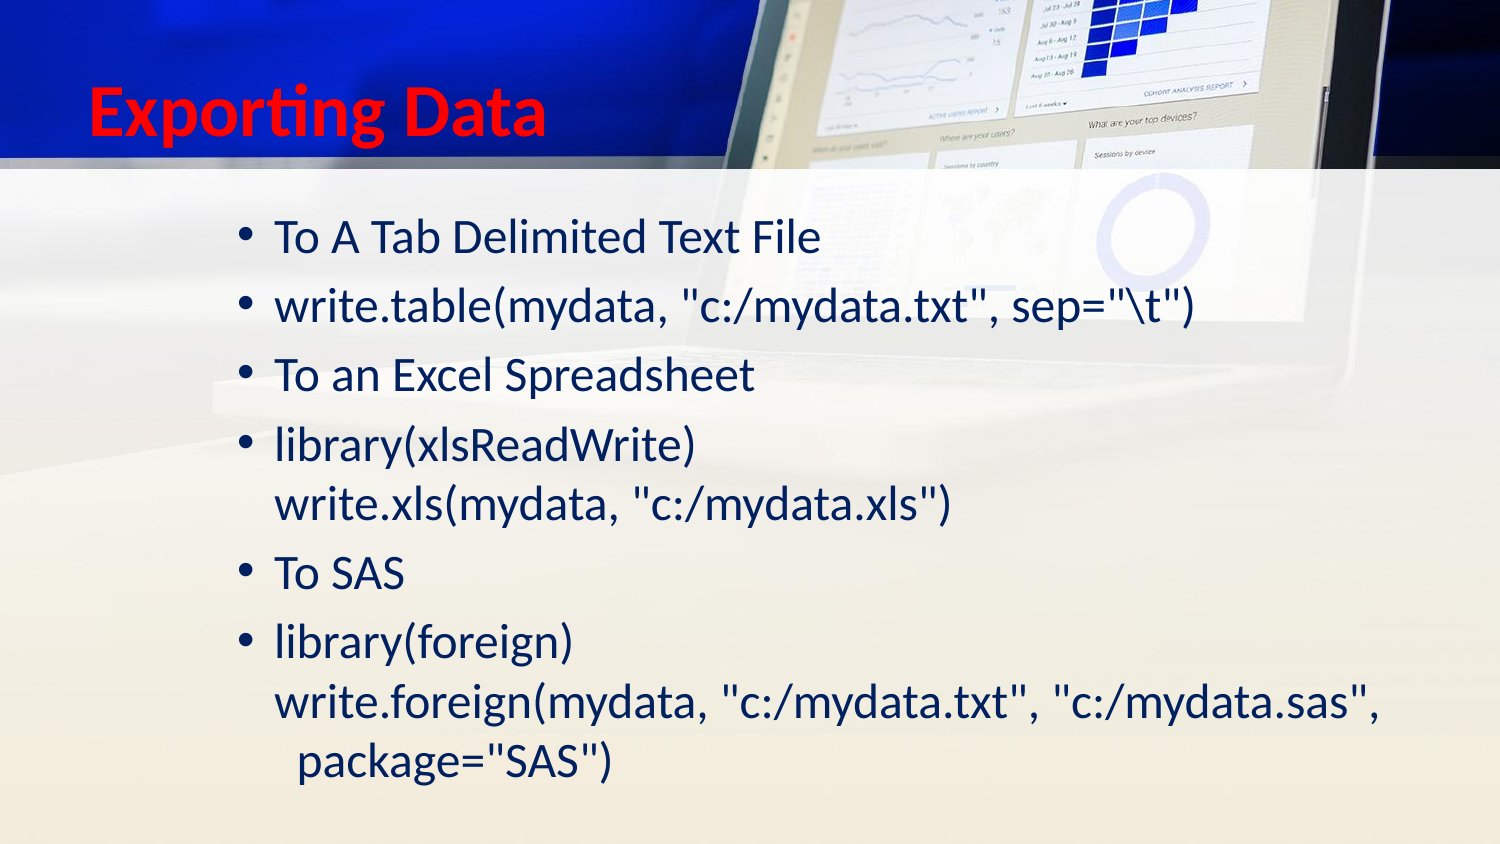

# Exporting Data
To A Tab Delimited Text File
write.table(mydata, "c:/mydata.txt", sep="\t")
To an Excel Spreadsheet
library(xlsReadWrite)
write.xls(mydata, "c:/mydata.xls")
To SAS
library(foreign)
write.foreign(mydata, "c:/mydata.txt", "c:/mydata.sas",   package="SAS")